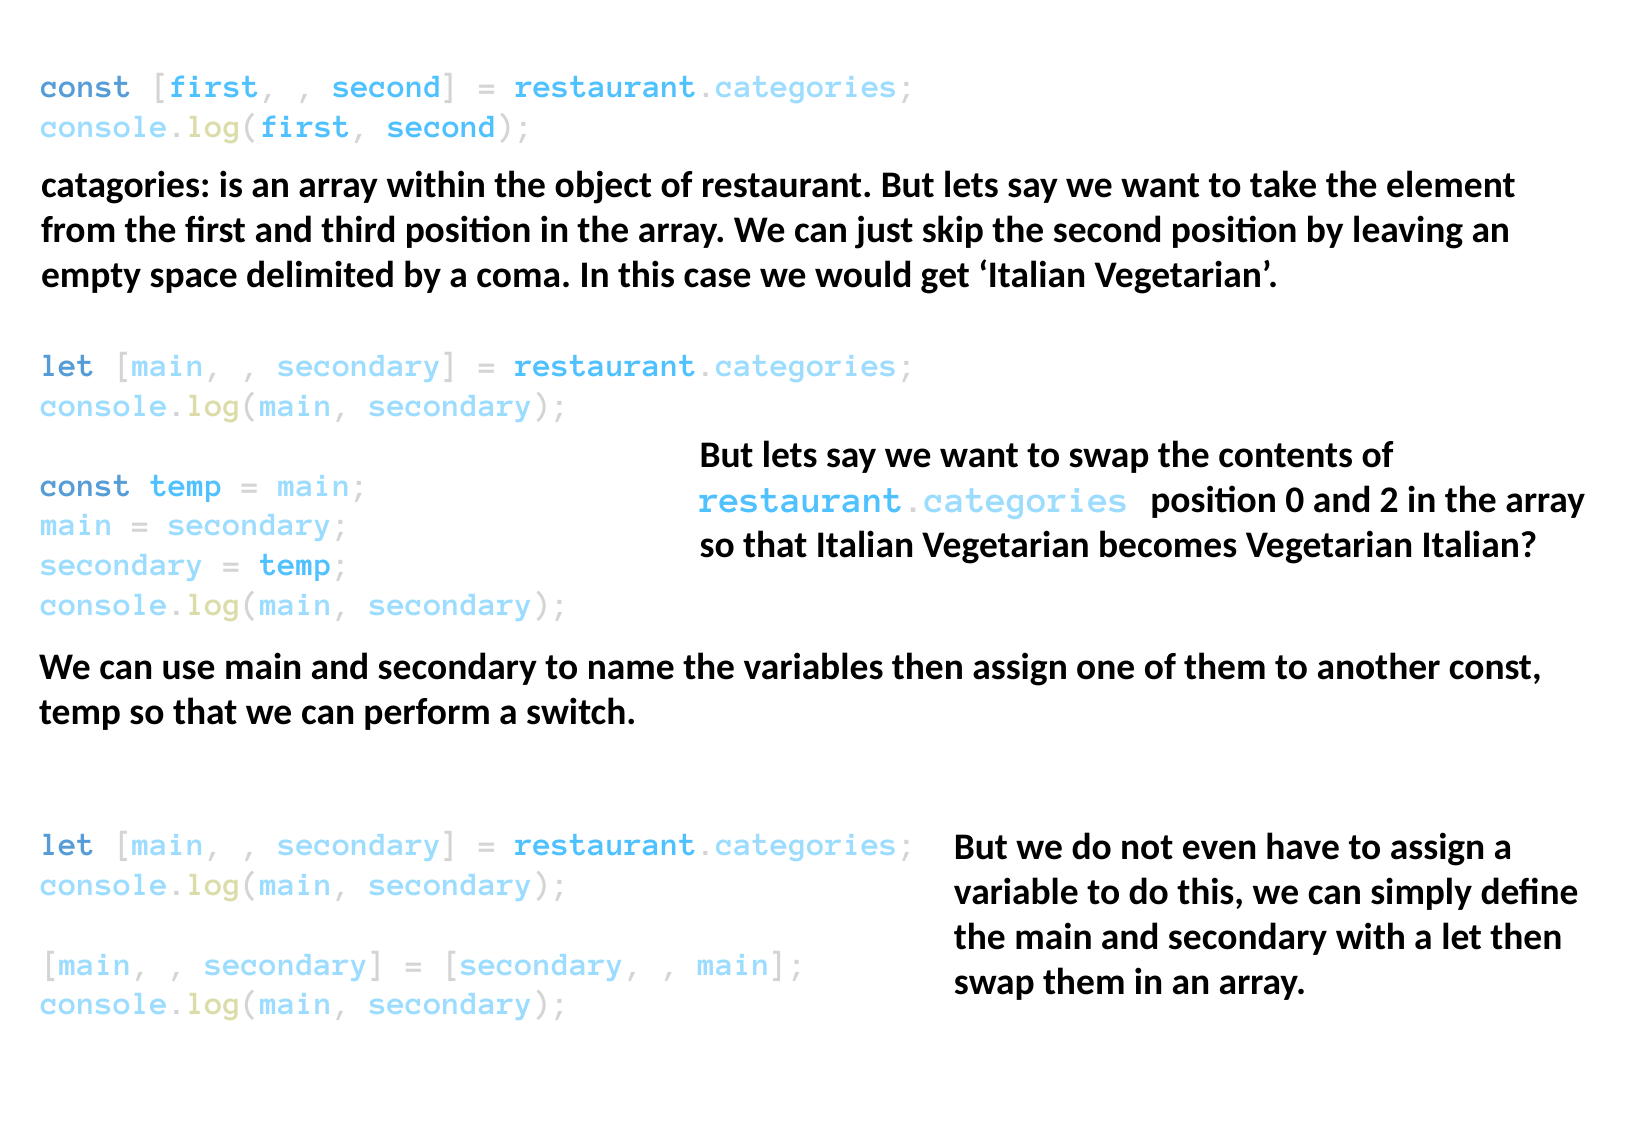

const [first, , second] = restaurant.categories;
console.log(first, second);
catagories: is an array within the object of restaurant. But lets say we want to take the element from the first and third position in the array. We can just skip the second position by leaving an empty space delimited by a coma. In this case we would get ‘Italian Vegetarian’.
let [main, , secondary] = restaurant.categories;
console.log(main, secondary);

const temp = main;
main = secondary;
secondary = temp;
console.log(main, secondary);
But lets say we want to swap the contents of restaurant.categories position 0 and 2 in the array so that Italian Vegetarian becomes Vegetarian Italian?
We can use main and secondary to name the variables then assign one of them to another const, temp so that we can perform a switch.
let [main, , secondary] = restaurant.categories;
console.log(main, secondary);

[main, , secondary] = [secondary, , main];
console.log(main, secondary);
But we do not even have to assign a variable to do this, we can simply define the main and secondary with a let then swap them in an array.